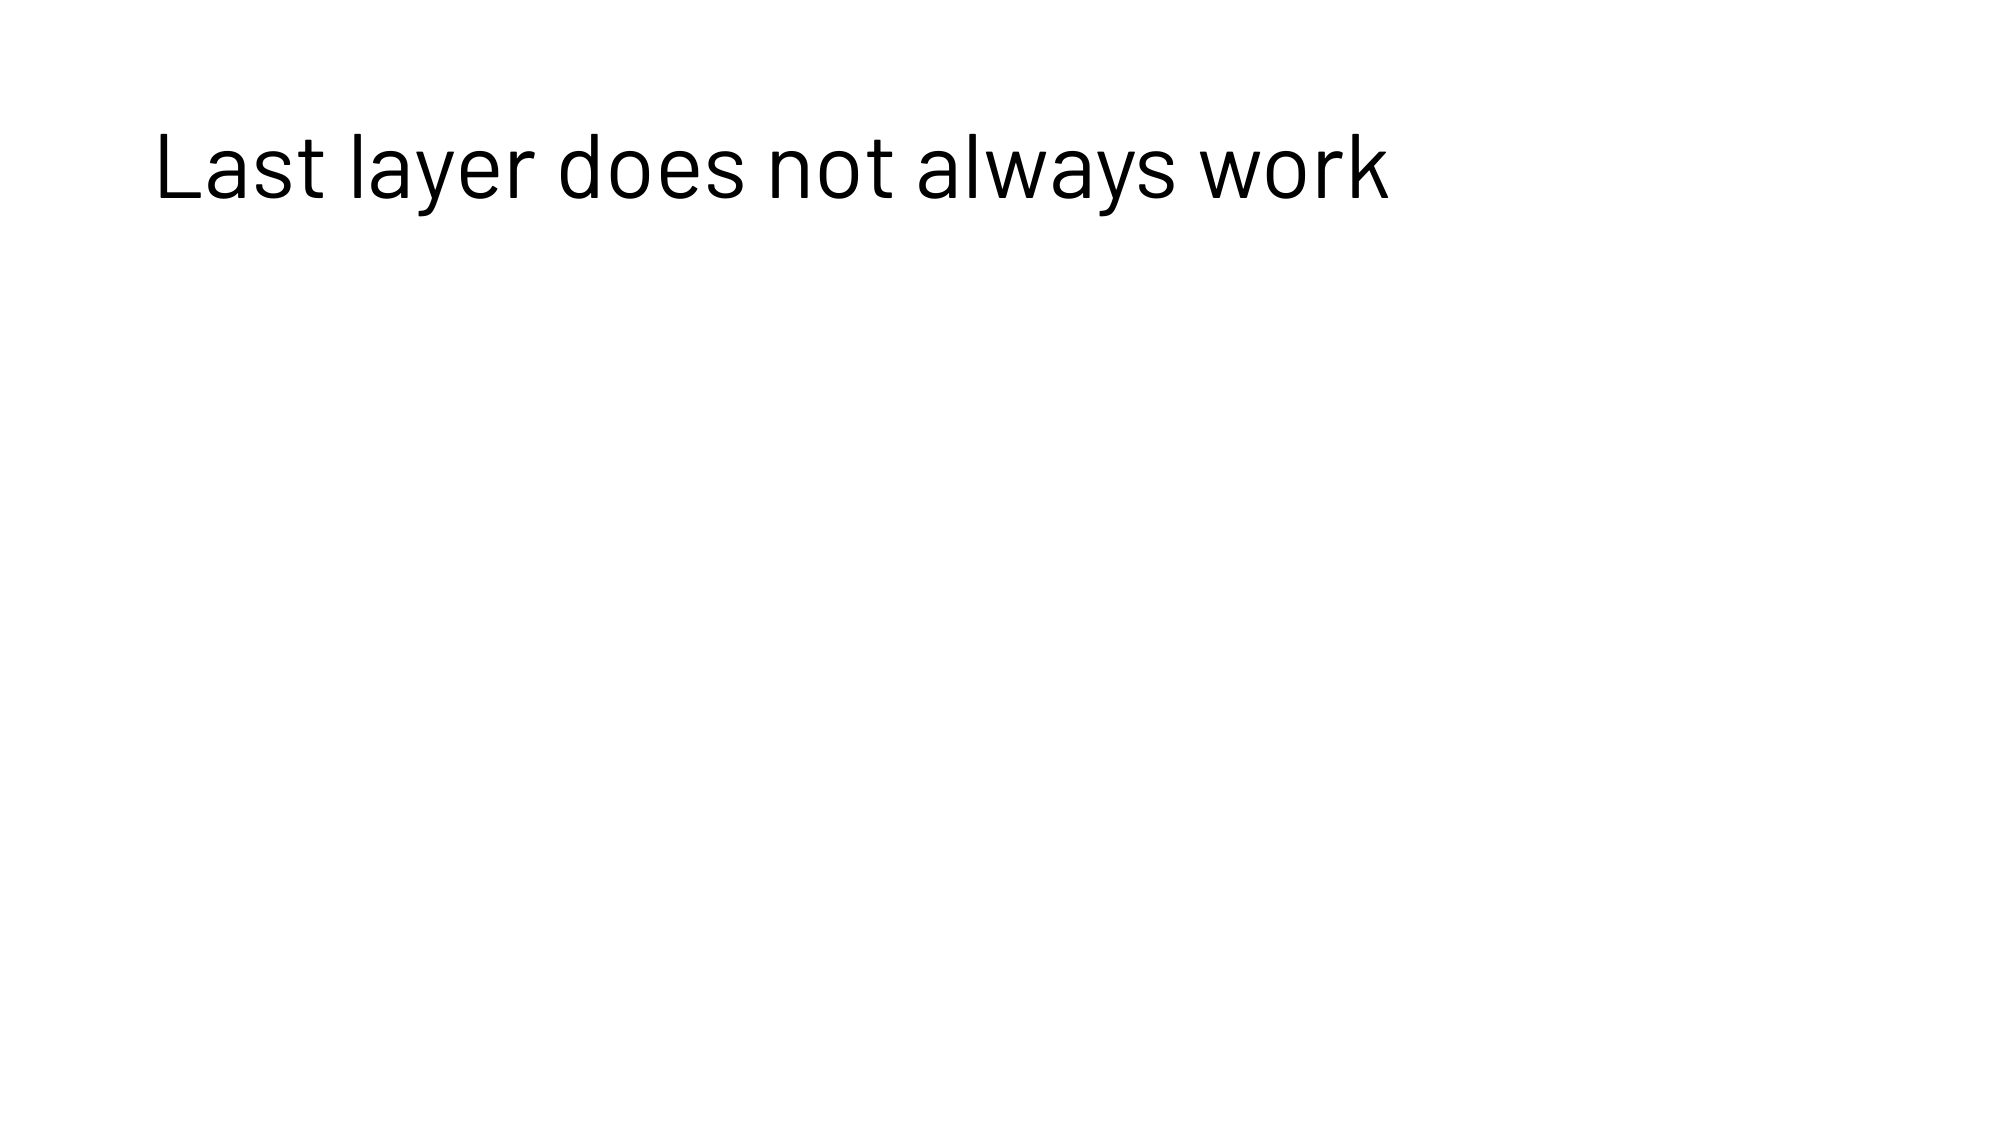

# Last layer does not always work